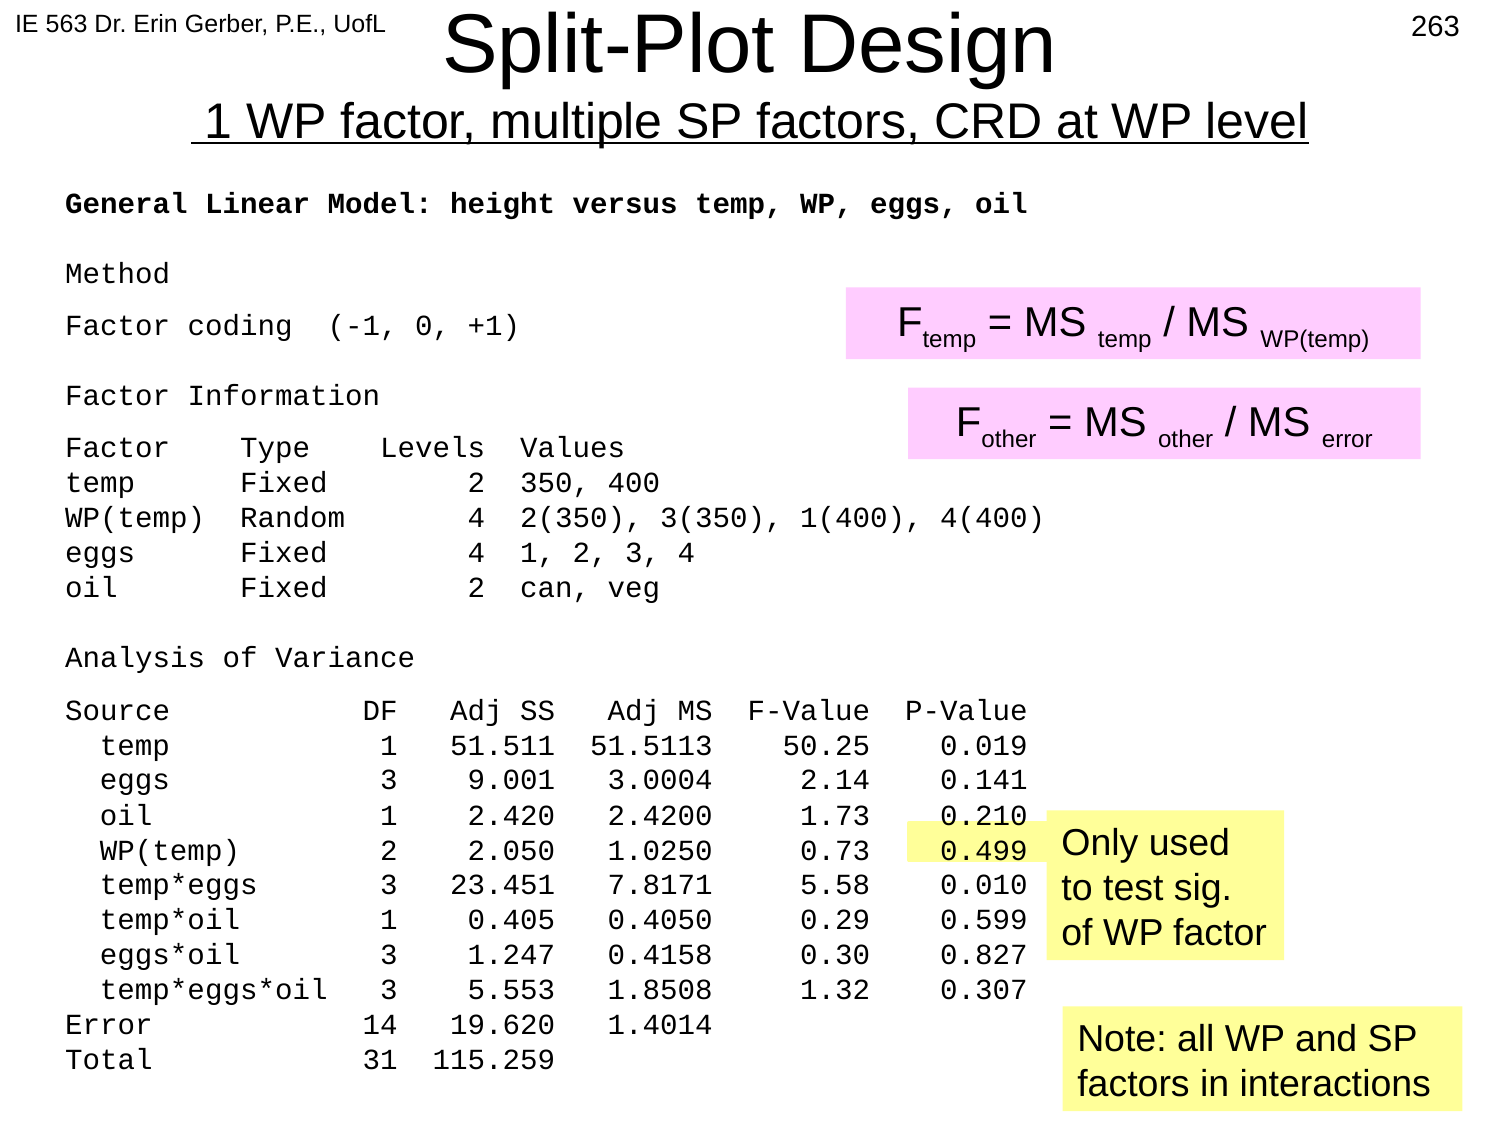

IE 563 Dr. Erin Gerber, P.E., UofL
263
# Split-Plot Design 1 WP factor, multiple SP factors, CRD at WP level
General Linear Model: height versus temp, WP, eggs, oil

Method

Factor coding  (-1, 0, +1)

Factor Information

Factor    Type    Levels  Values
temp      Fixed        2  350, 400
WP(temp)  Random       4  2(350), 3(350), 1(400), 4(400)
eggs      Fixed        4  1, 2, 3, 4
oil       Fixed        2  can, veg

Analysis of Variance

Source           DF   Adj SS   Adj MS  F-Value  P-Value
  temp            1   51.511  51.5113    50.25    0.019
  eggs            3    9.001   3.0004     2.14    0.141
  oil             1    2.420   2.4200     1.73    0.210
  WP(temp)        2    2.050   1.0250     0.73    0.499
  temp*eggs       3   23.451   7.8171     5.58    0.010
  temp*oil        1    0.405   0.4050     0.29    0.599
  eggs*oil        3    1.247   0.4158     0.30    0.827
  temp*eggs*oil   3    5.553   1.8508     1.32    0.307
Error            14   19.620   1.4014
Total            31  115.259
Ftemp = MS temp / MS WP(temp)
Fother = MS other / MS error
Only used to test sig. of WP factor

Note: all WP and SP factors in interactions